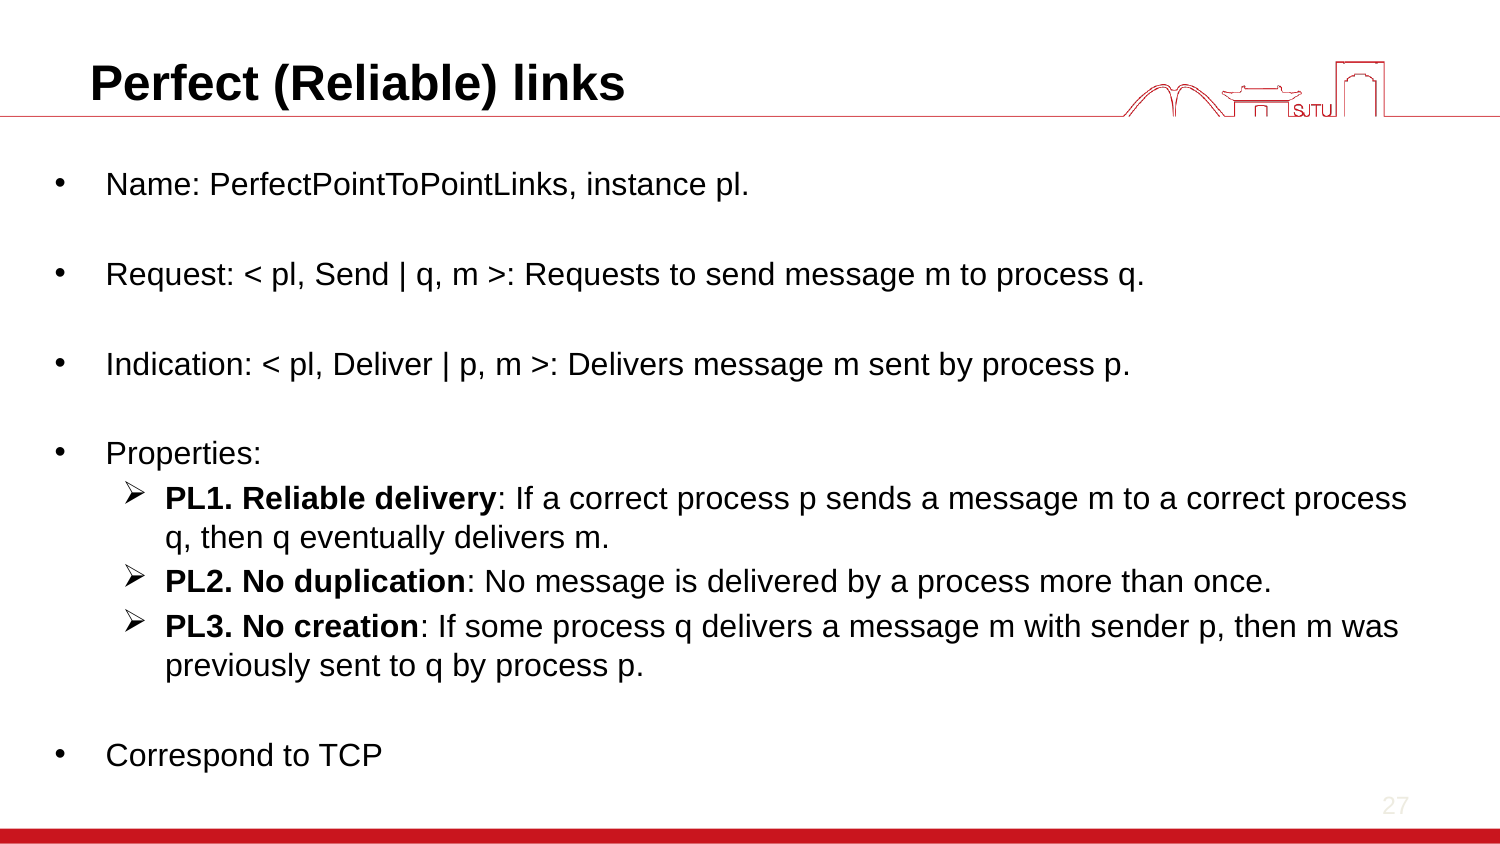

27
# Perfect (Reliable) links
Name: PerfectPointToPointLinks, instance pl.

Request: < pl, Send | q, m >: Requests to send message m to process q.

Indication: < pl, Deliver | p, m >: Delivers message m sent by process p.

Properties:
PL1. Reliable delivery: If a correct process p sends a message m to a correct process q, then q eventually delivers m.
PL2. No duplication: No message is delivered by a process more than once.
PL3. No creation: If some process q delivers a message m with sender p, then m was previously sent to q by process p.

Correspond to TCP